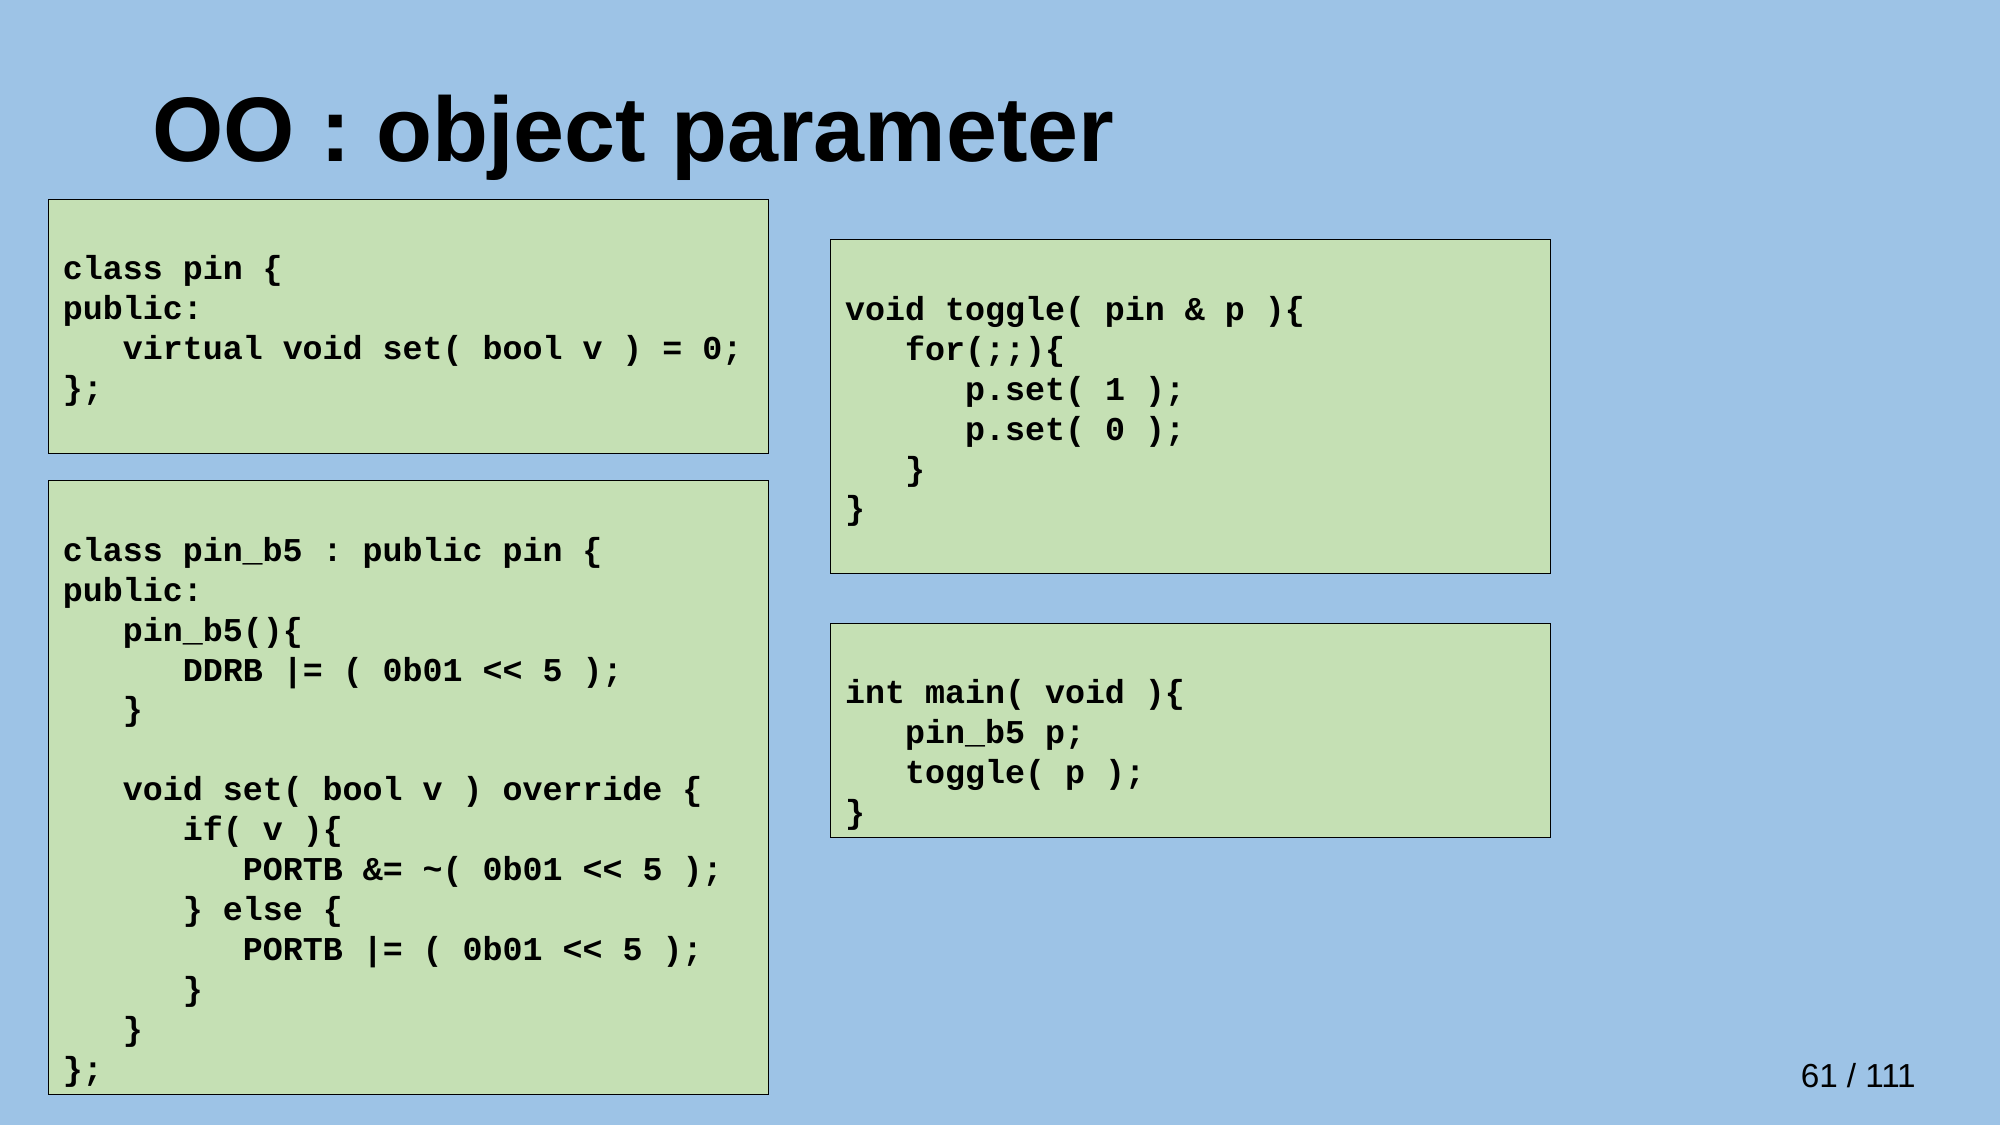

# OO : object parameter

class pin {
public:
   virtual void set( bool v ) = 0;
};

void toggle( pin & p ){
   for(;;){
      p.set( 1 );
      p.set( 0 );
   }
}

class pin_b5 : public pin {
public:
   pin_b5(){
      DDRB |= ( 0b01 << 5 );
   }

   void set( bool v ) override {
      if( v ){
         PORTB &= ~( 0b01 << 5 );
      } else {
         PORTB |= ( 0b01 << 5 );
      }
   }
};

int main( void ){
   pin_b5 p;
   toggle( p );
}